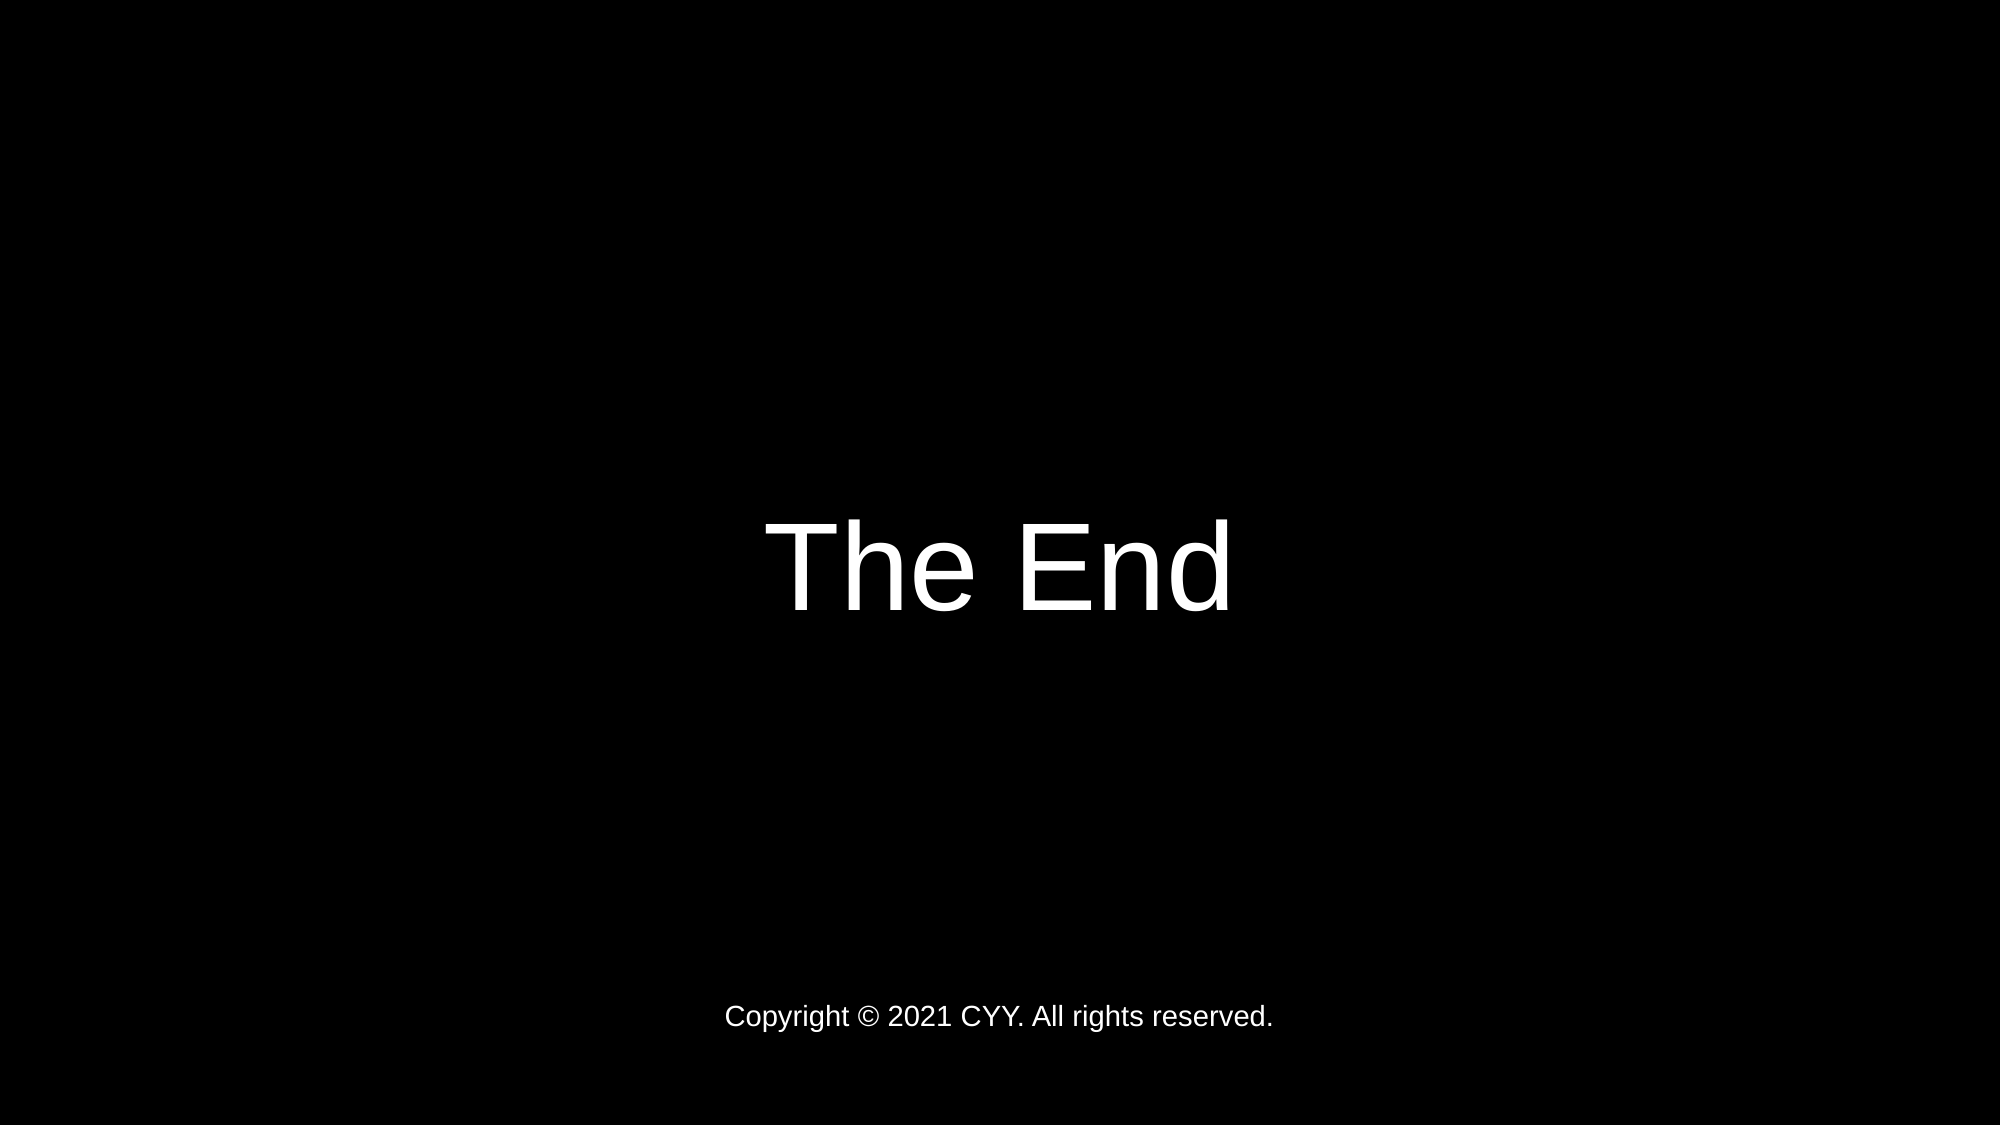

# The End
Copyright © 2021 CYY. All rights reserved.